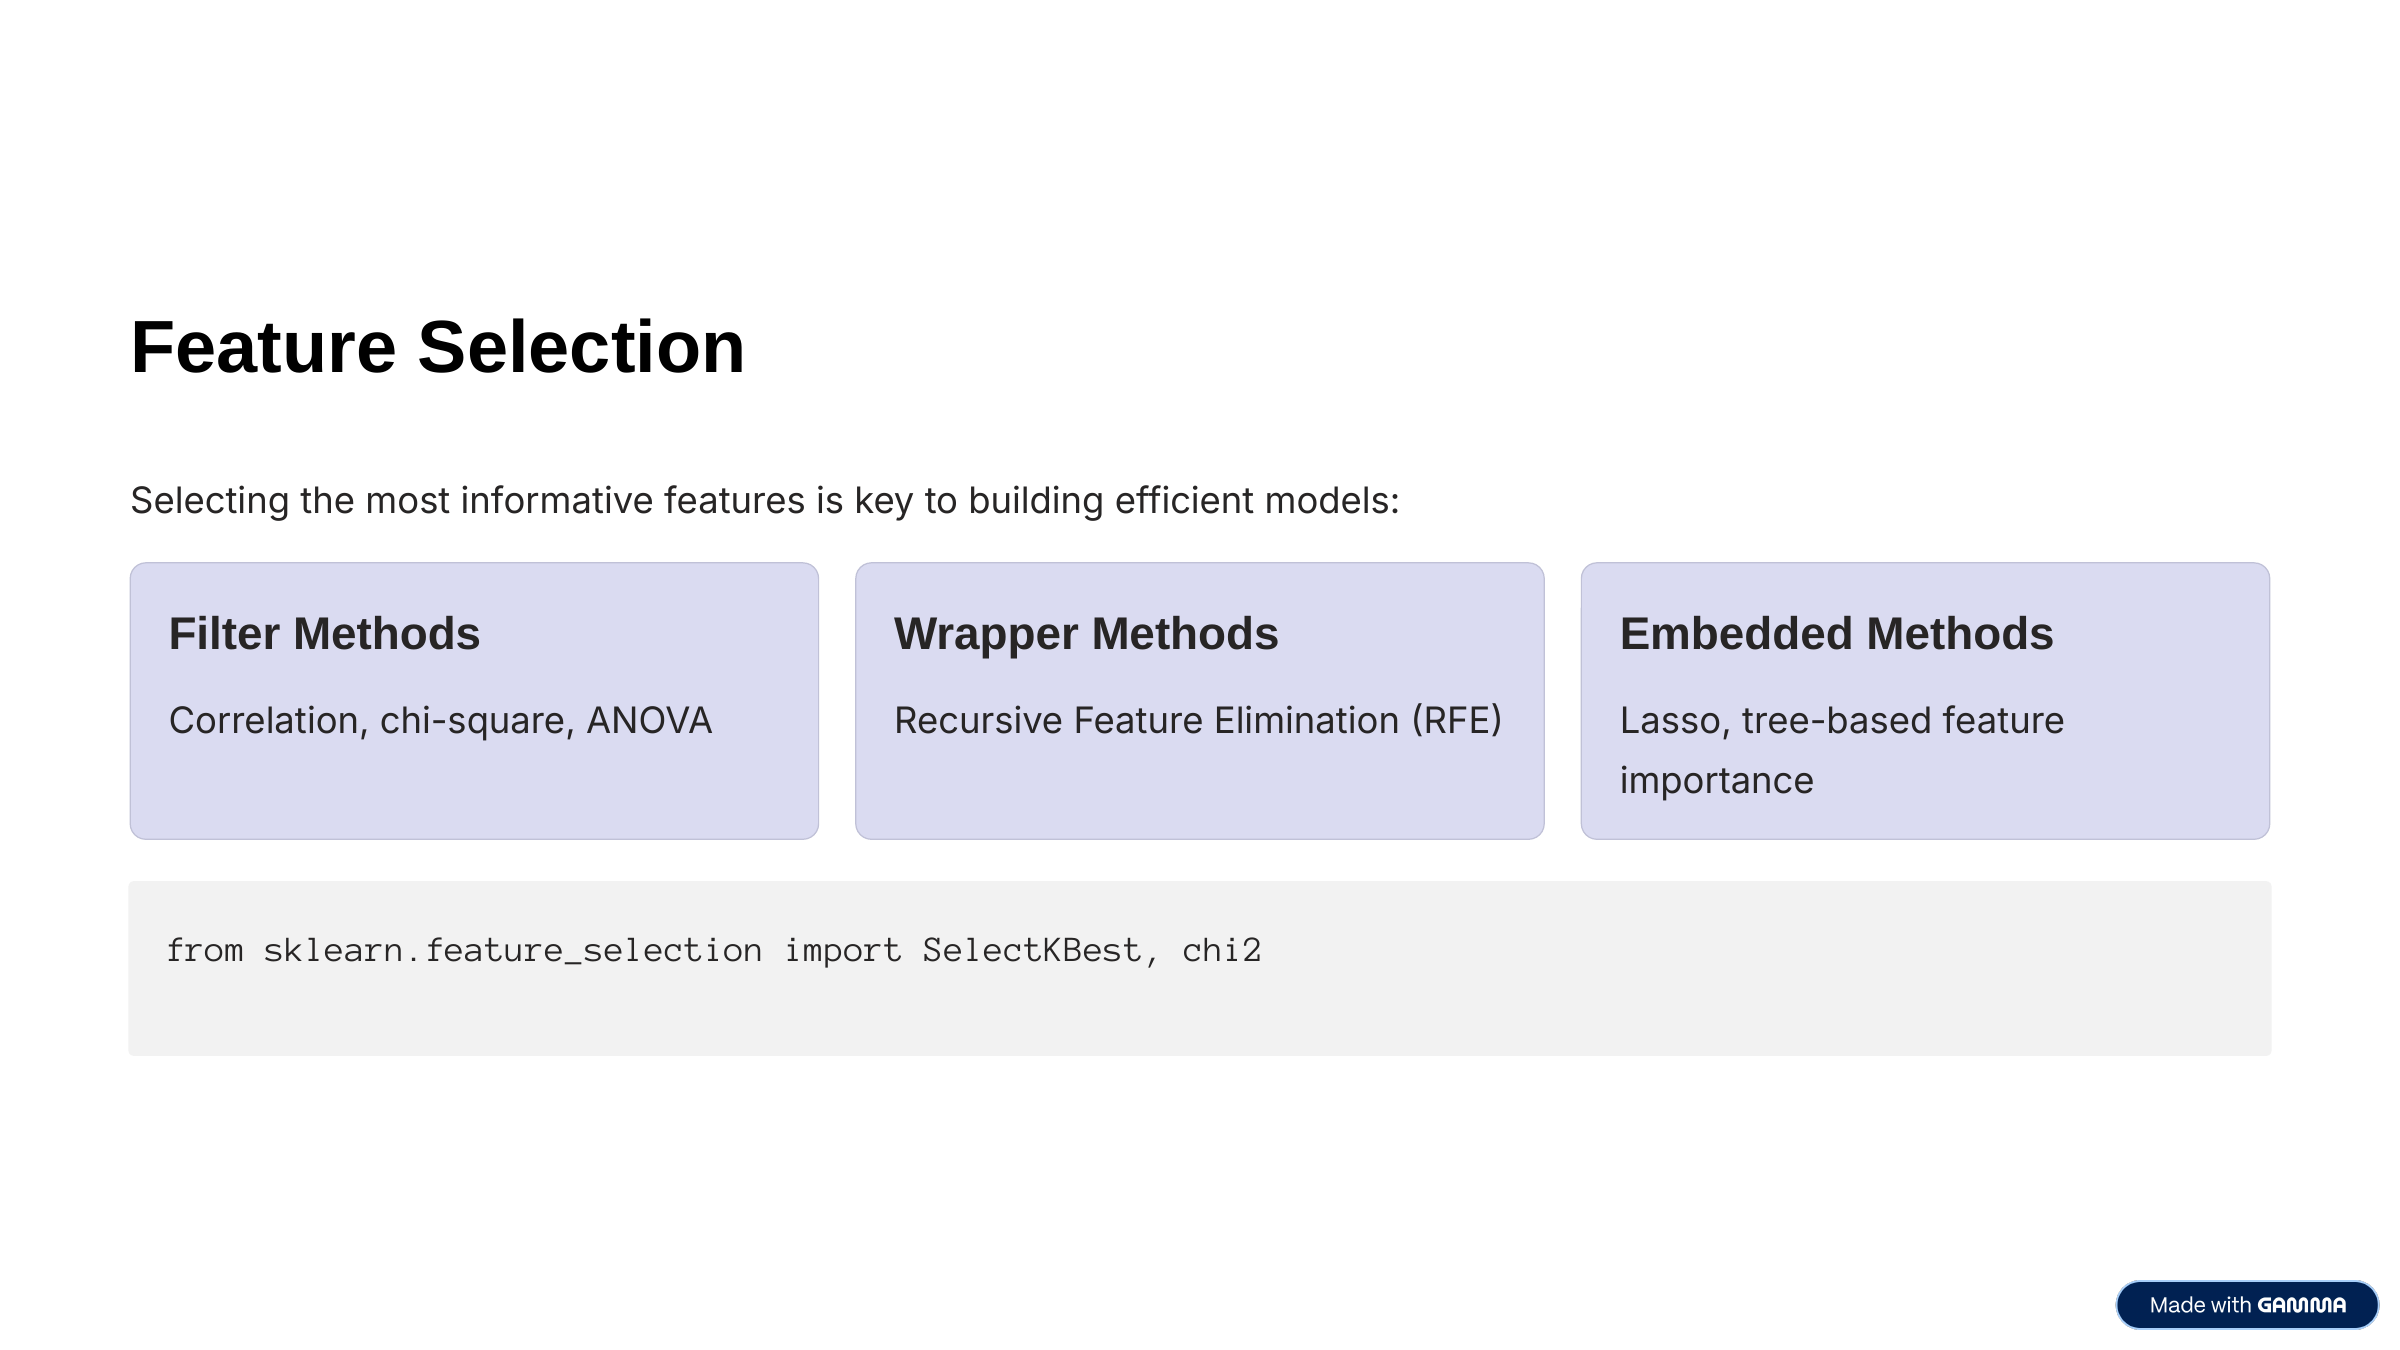

Feature Selection
Selecting the most informative features is key to building efficient models:

Filter Methods
Wrapper Methods
Embedded Methods
Correlation, chi-square, ANOVA
Recursive Feature Elimination (RFE)
Lasso, tree-based feature importance

from sklearn.feature_selection import SelectKBest, chi2